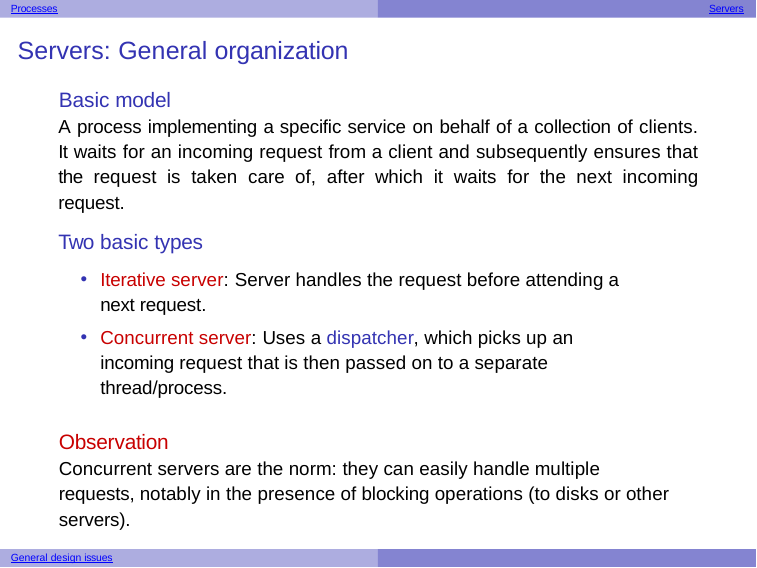

Processes
Servers
Servers: General organization
Basic model
A process implementing a specific service on behalf of a collection of clients. It waits for an incoming request from a client and subsequently ensures that the request is taken care of, after which it waits for the next incoming request.
Two basic types
Iterative server: Server handles the request before attending a next request.
Concurrent server: Uses a dispatcher, which picks up an incoming request that is then passed on to a separate thread/process.

Observation
Concurrent servers are the norm: they can easily handle multiple requests, notably in the presence of blocking operations (to disks or other servers).

General design issues